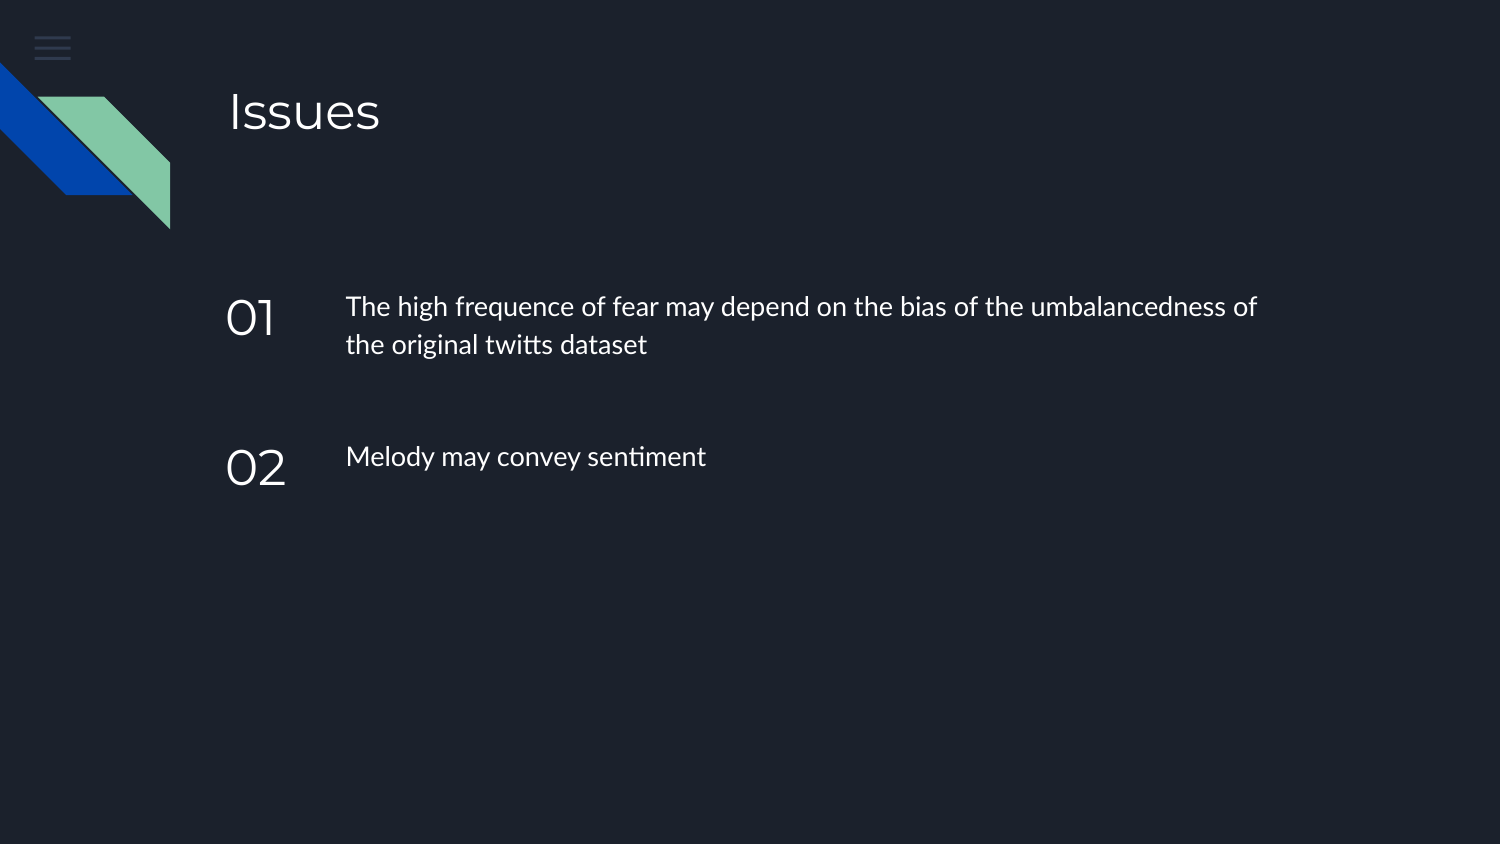

# Issues
01

The high frequence of fear may depend on the bias of the umbalancedness of the original twitts dataset
02

Melody may convey sentiment